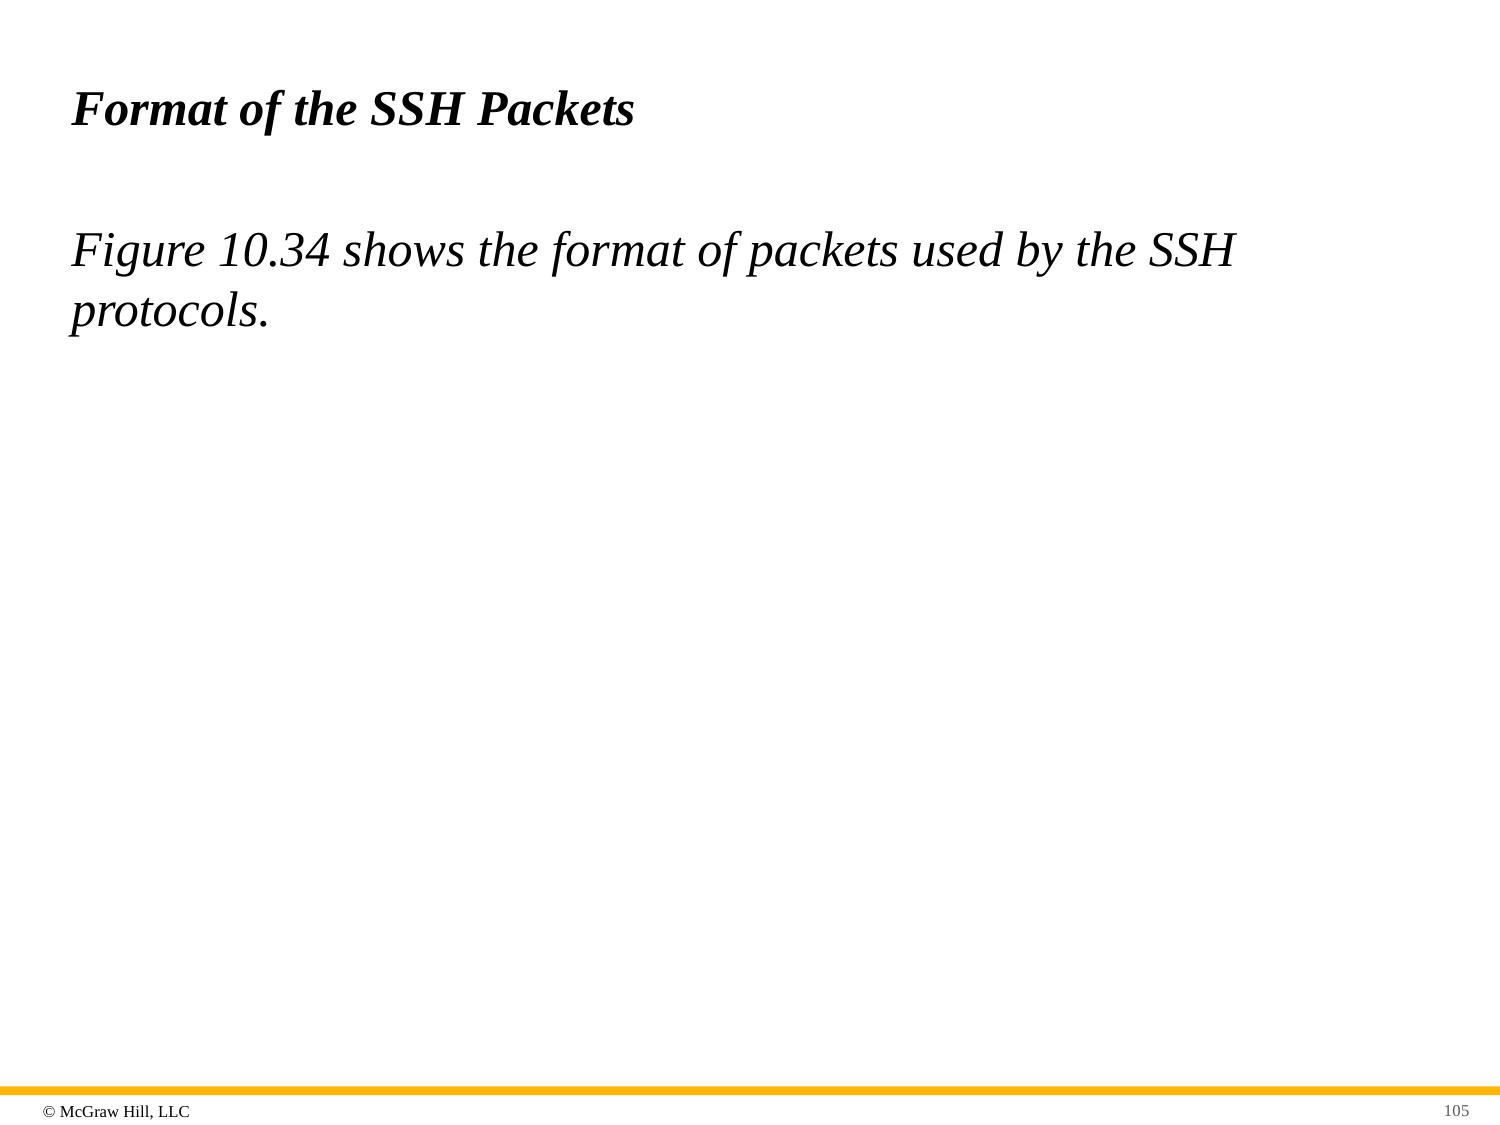

# Format of the SSH Packets
Figure 10.34 shows the format of packets used by the SSH protocols.
105